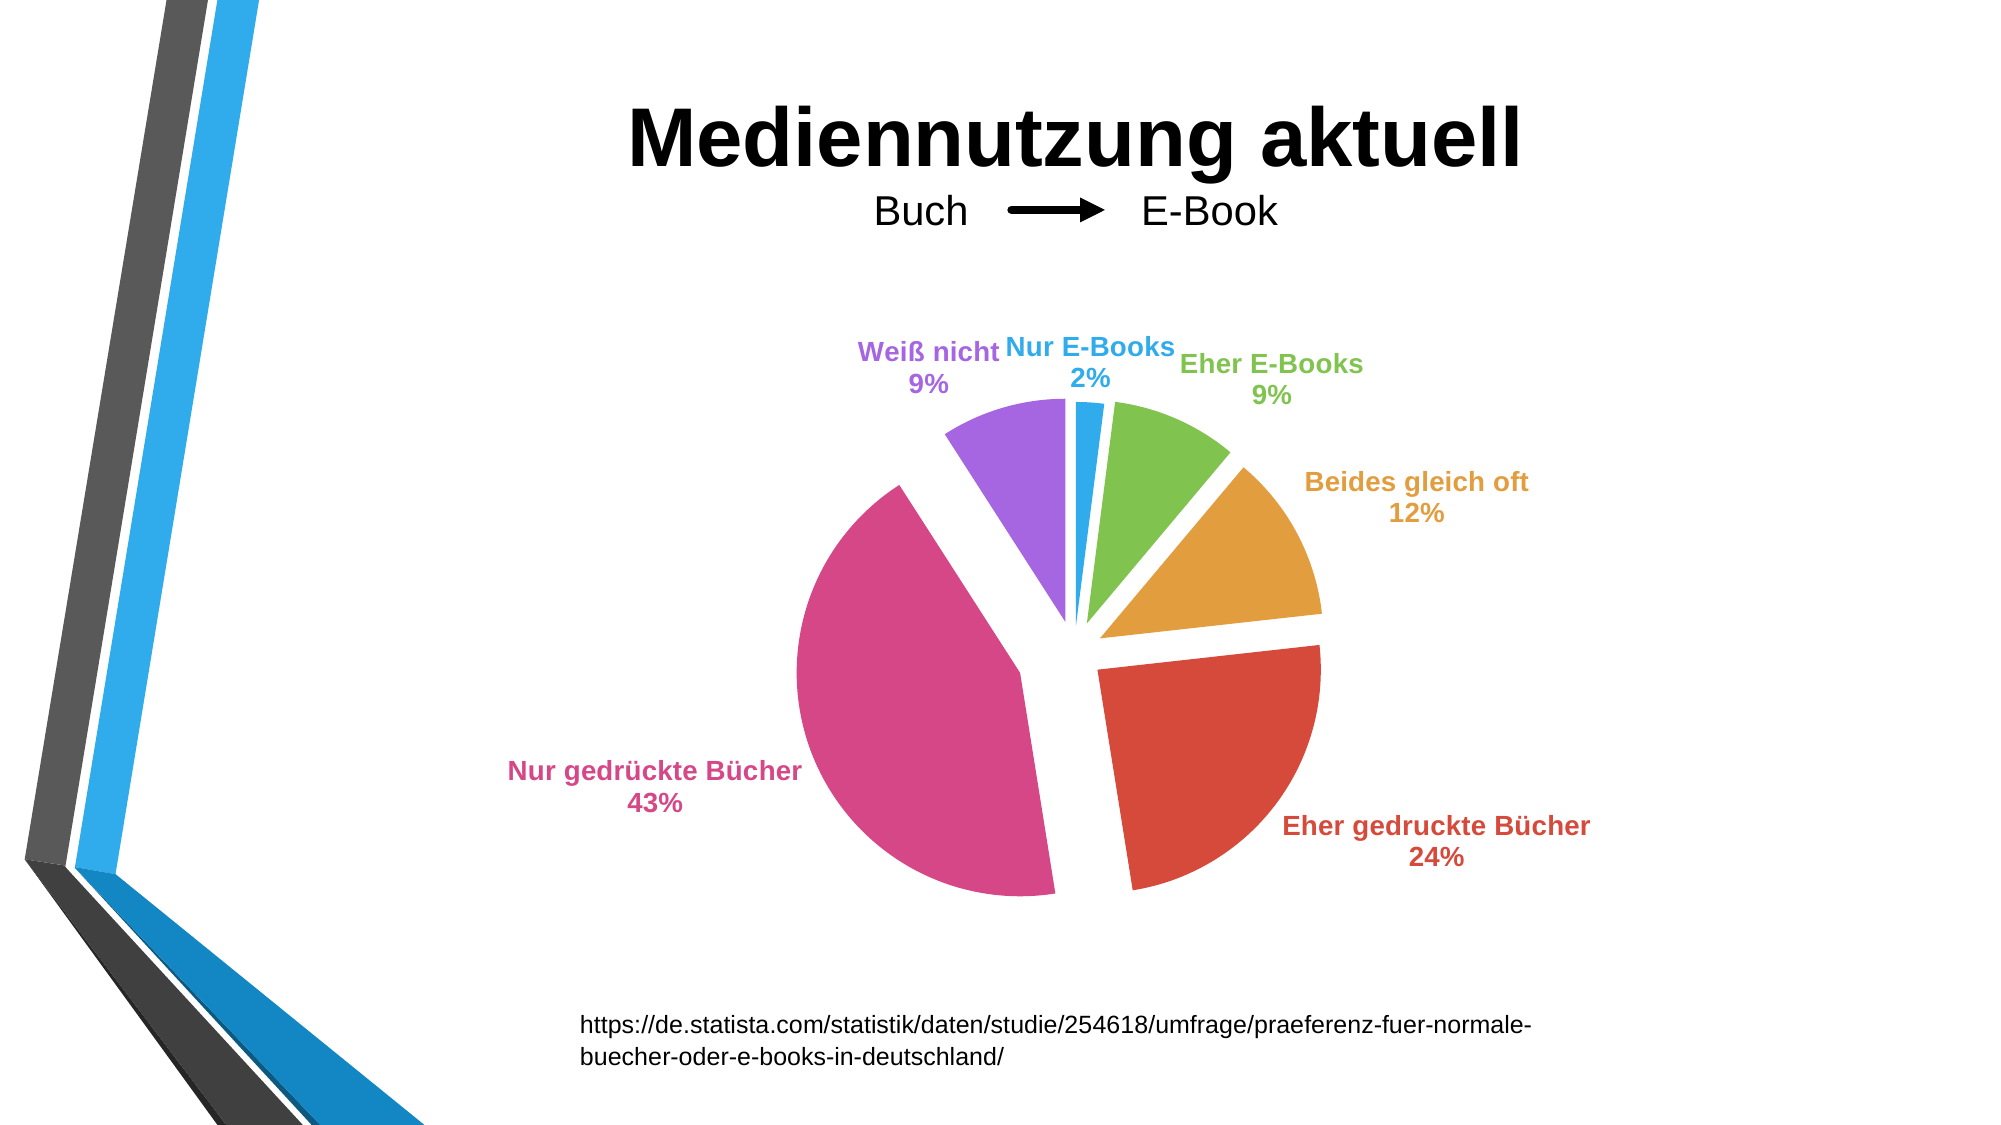

# Mediennutzung aktuell Buch               E-Book

### Chart:

| Category | Verkauf |
|---|---|
| Nur E-Books | 0.2 |
| Eher E-Books | 0.9 |
| Beides gleich oft | 1.2 |
| Eher gedruckte Bücher | 2.4 |
| Nur gedrückte Bücher | 4.3 |
| Weiß nicht | 0.9 |
https://de.statista.com/statistik/daten/studie/254618/umfrage/praeferenz-fuer-normale-buecher-oder-e-books-in-deutschland/